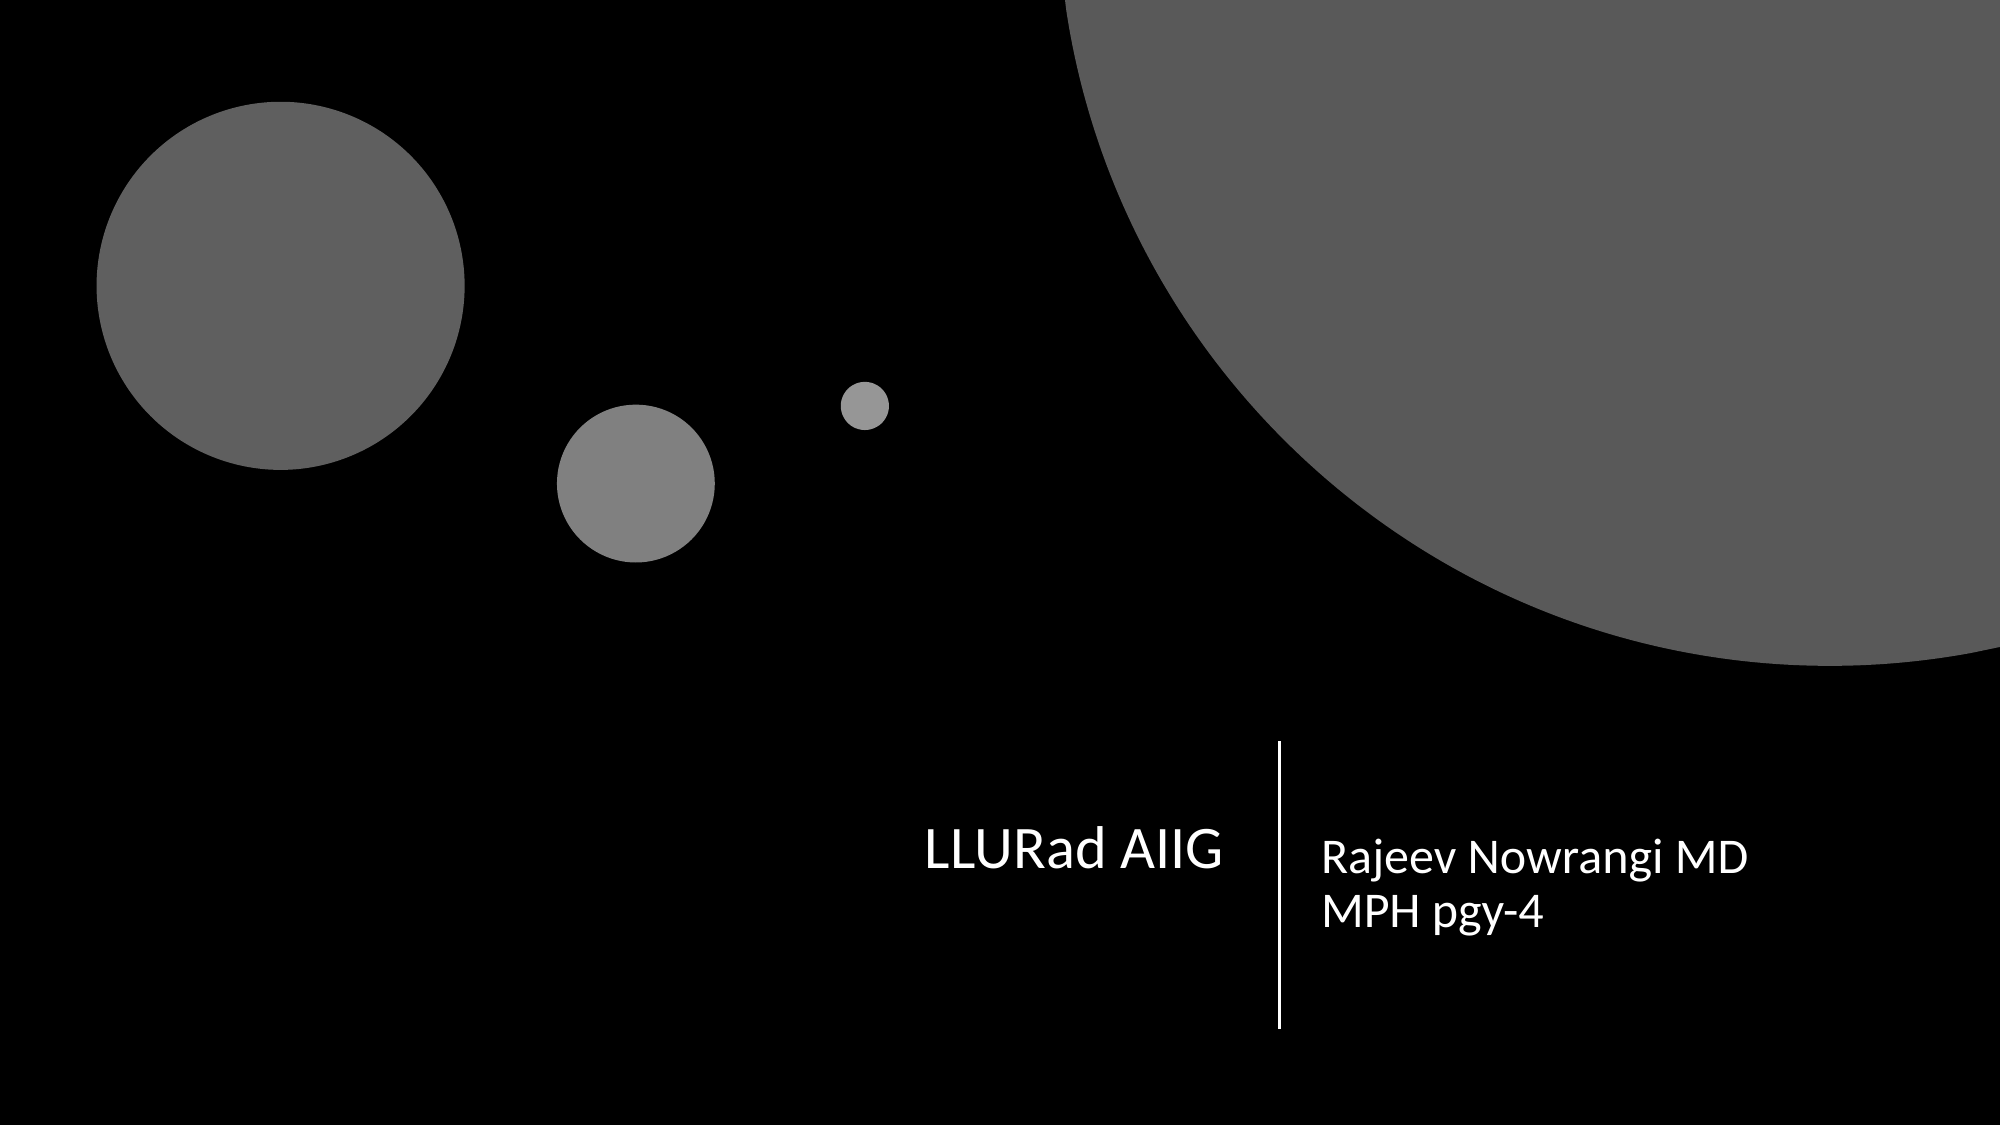

# LLURad AIIG
Rajeev Nowrangi MD MPH pgy-4